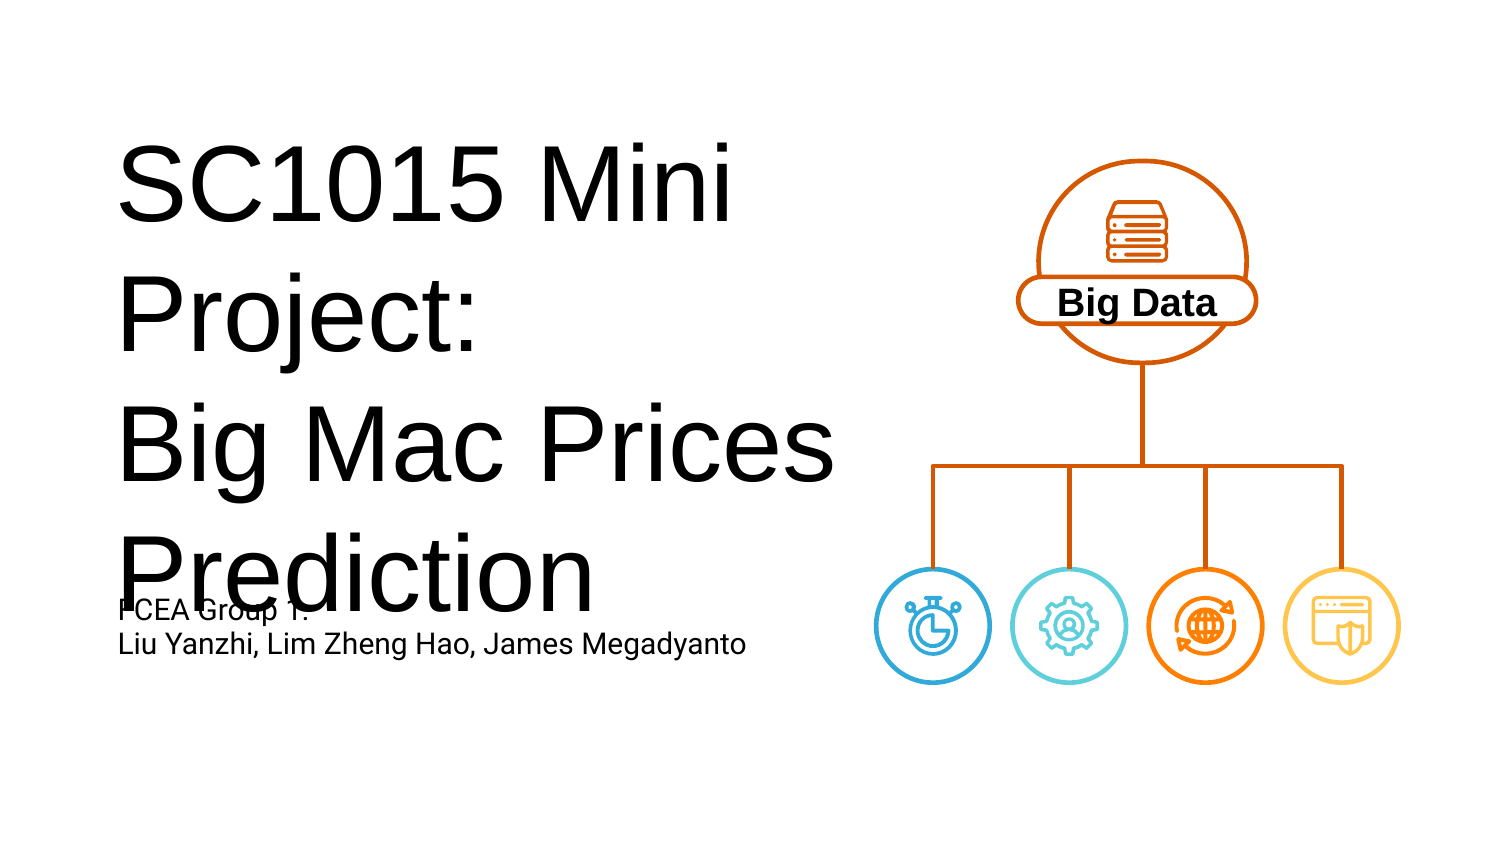

# SC1015 Mini Project:
Big Mac Prices Prediction

Big Data

FCEA Group 1:
Liu Yanzhi, Lim Zheng Hao, James Megadyanto